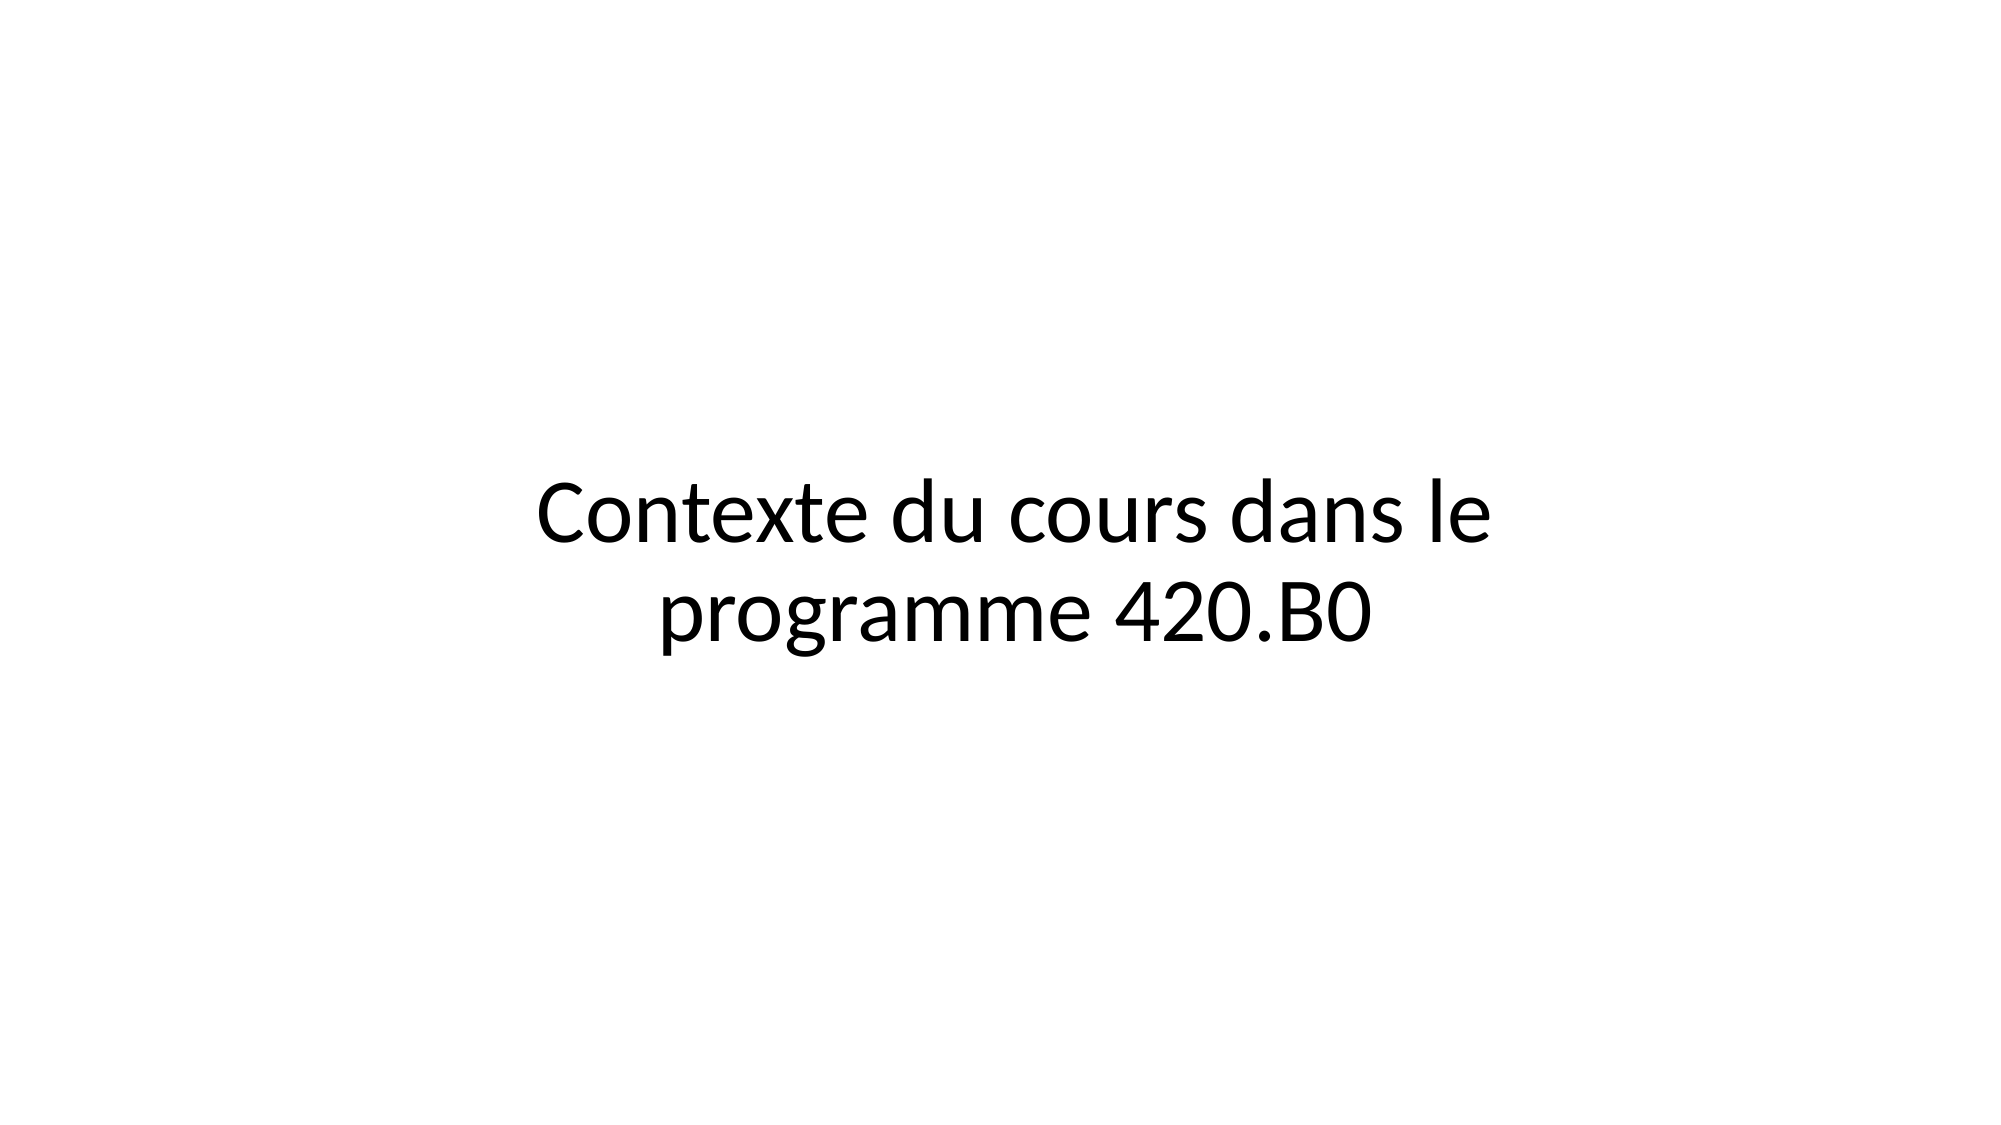

# Contexte du cours dans le programme 420.B0